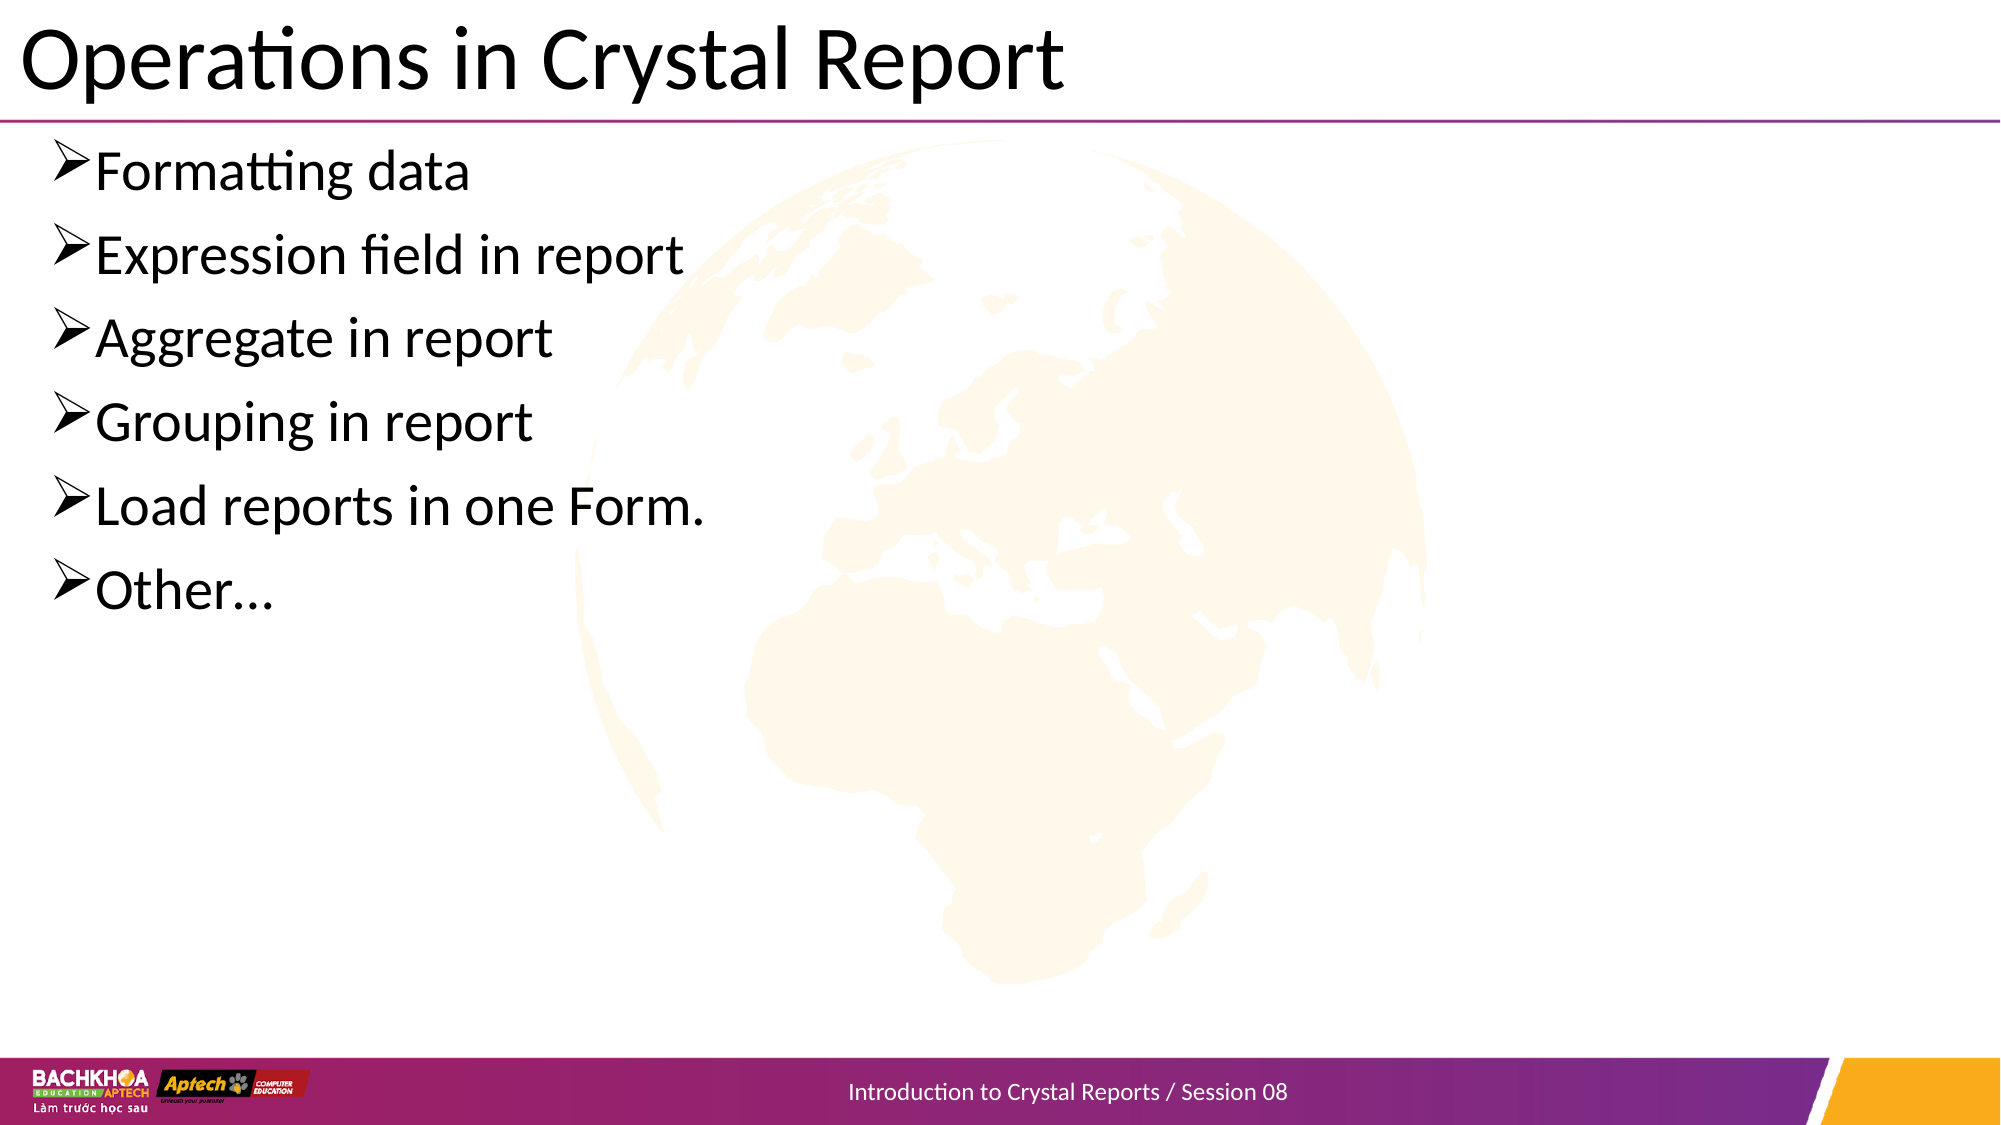

# Operations in Crystal Report
Formatting data
Expression field in report
Aggregate in report
Grouping in report
Load reports in one Form.
Other…

Introduction to Crystal Reports / Session 08